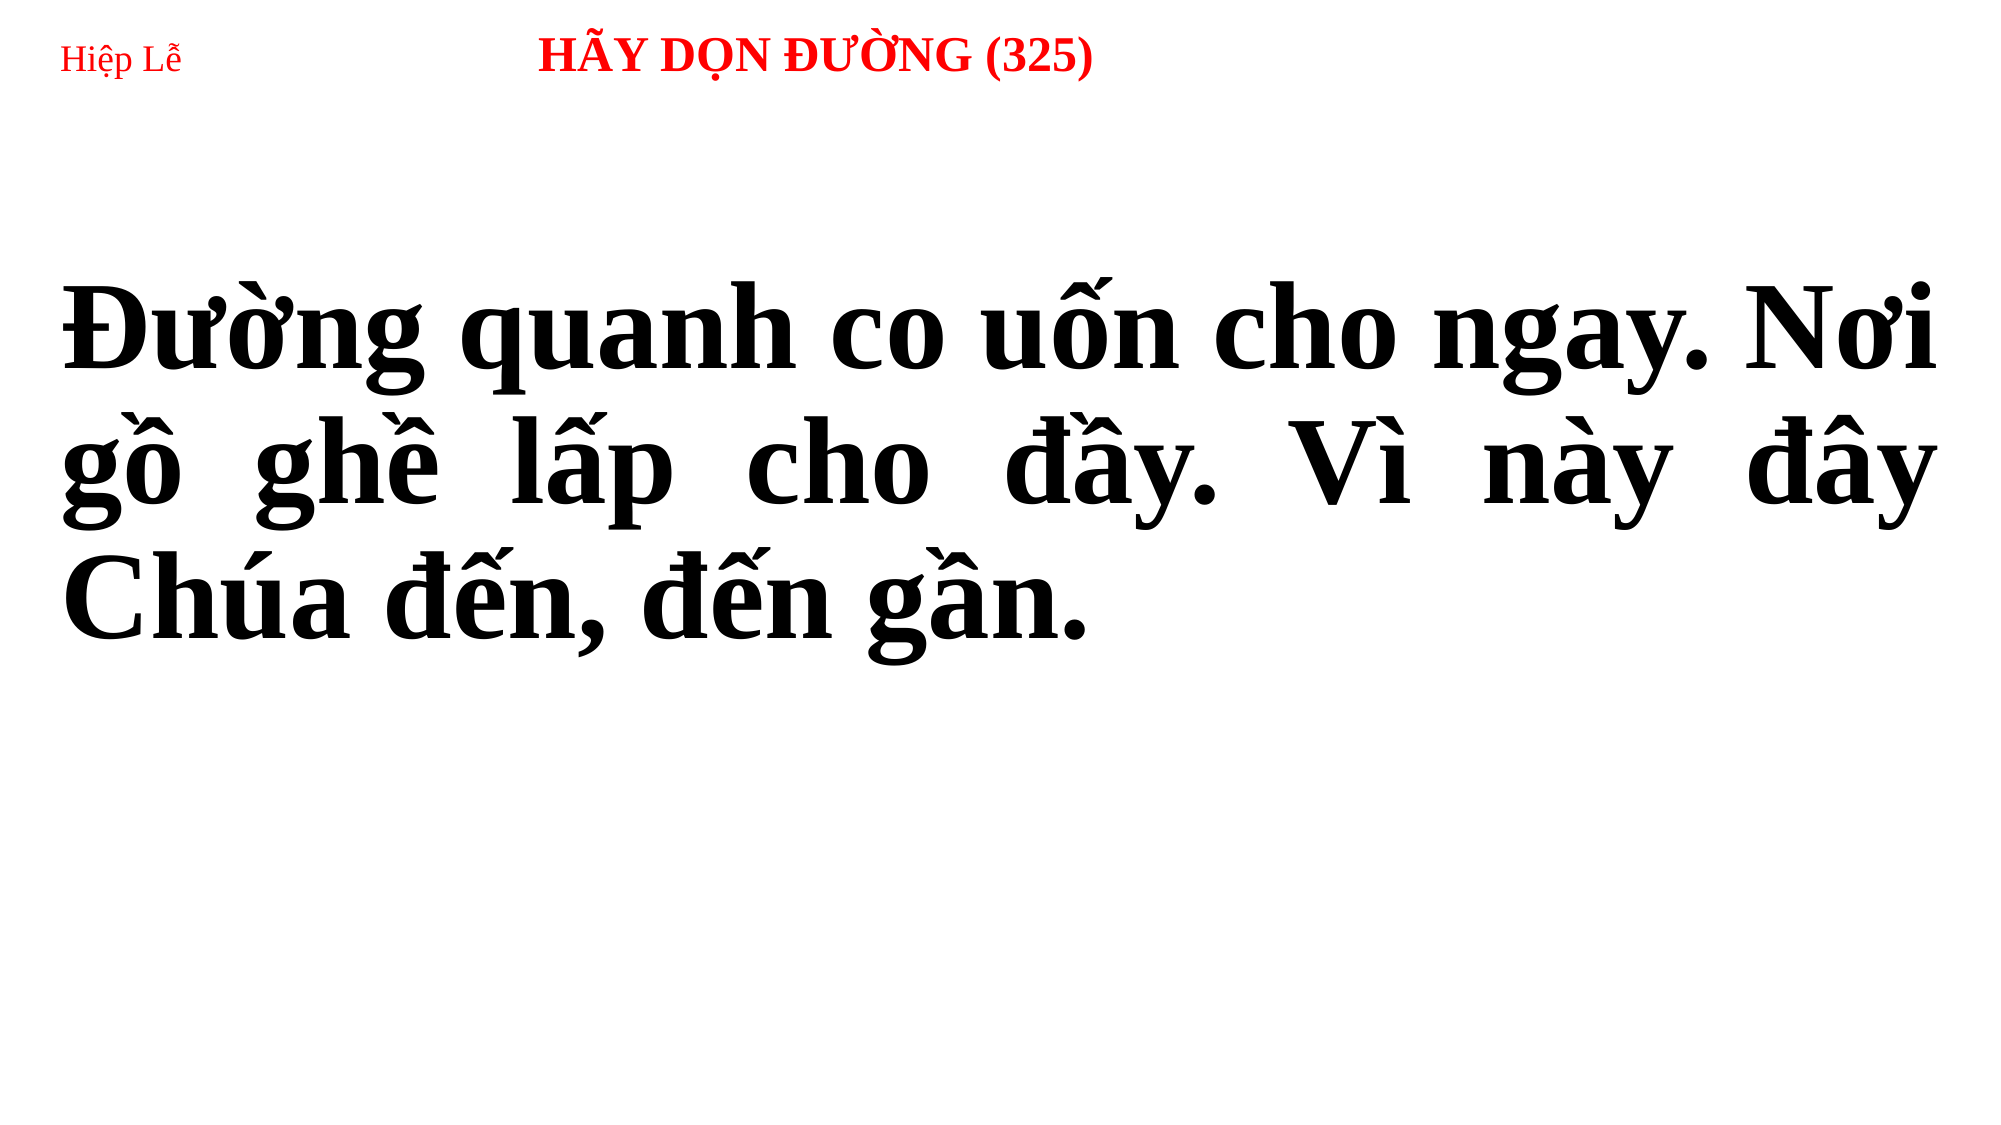

# Hiệp Lễ                       	   HÃY DỌN ĐƯỜNG (325)
Đường quanh co uốn cho ngay. Nơi gồ ghề lấp cho đầy. Vì này đây Chúa đến, đến gần.